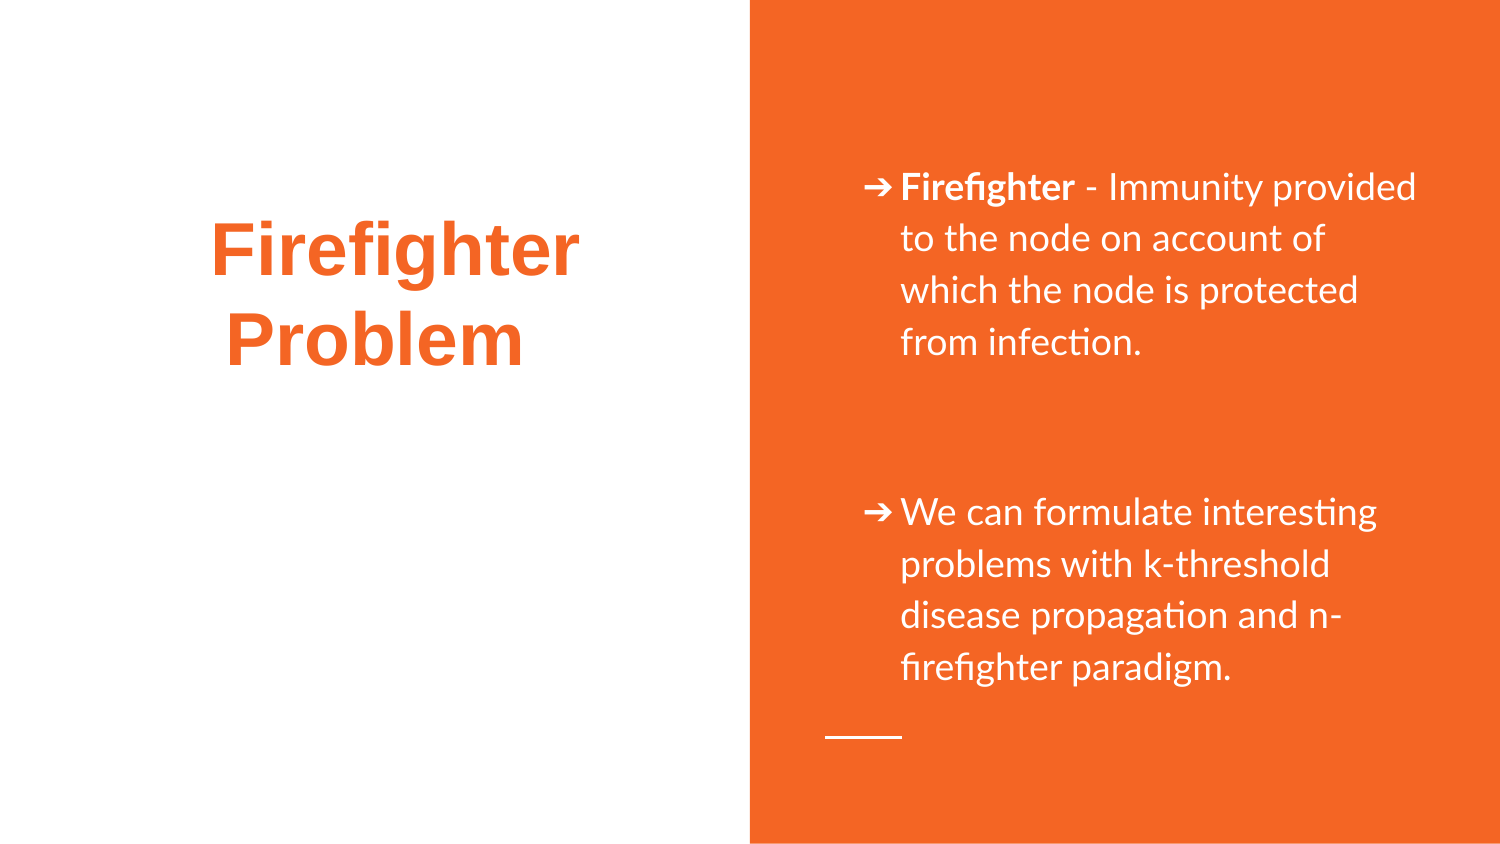

Firefighter - Immunity provided to the node on account of which the node is protected from infection.

We can formulate interesting problems with k-threshold disease propagation and n-firefighter paradigm.
# Firefighter Problem